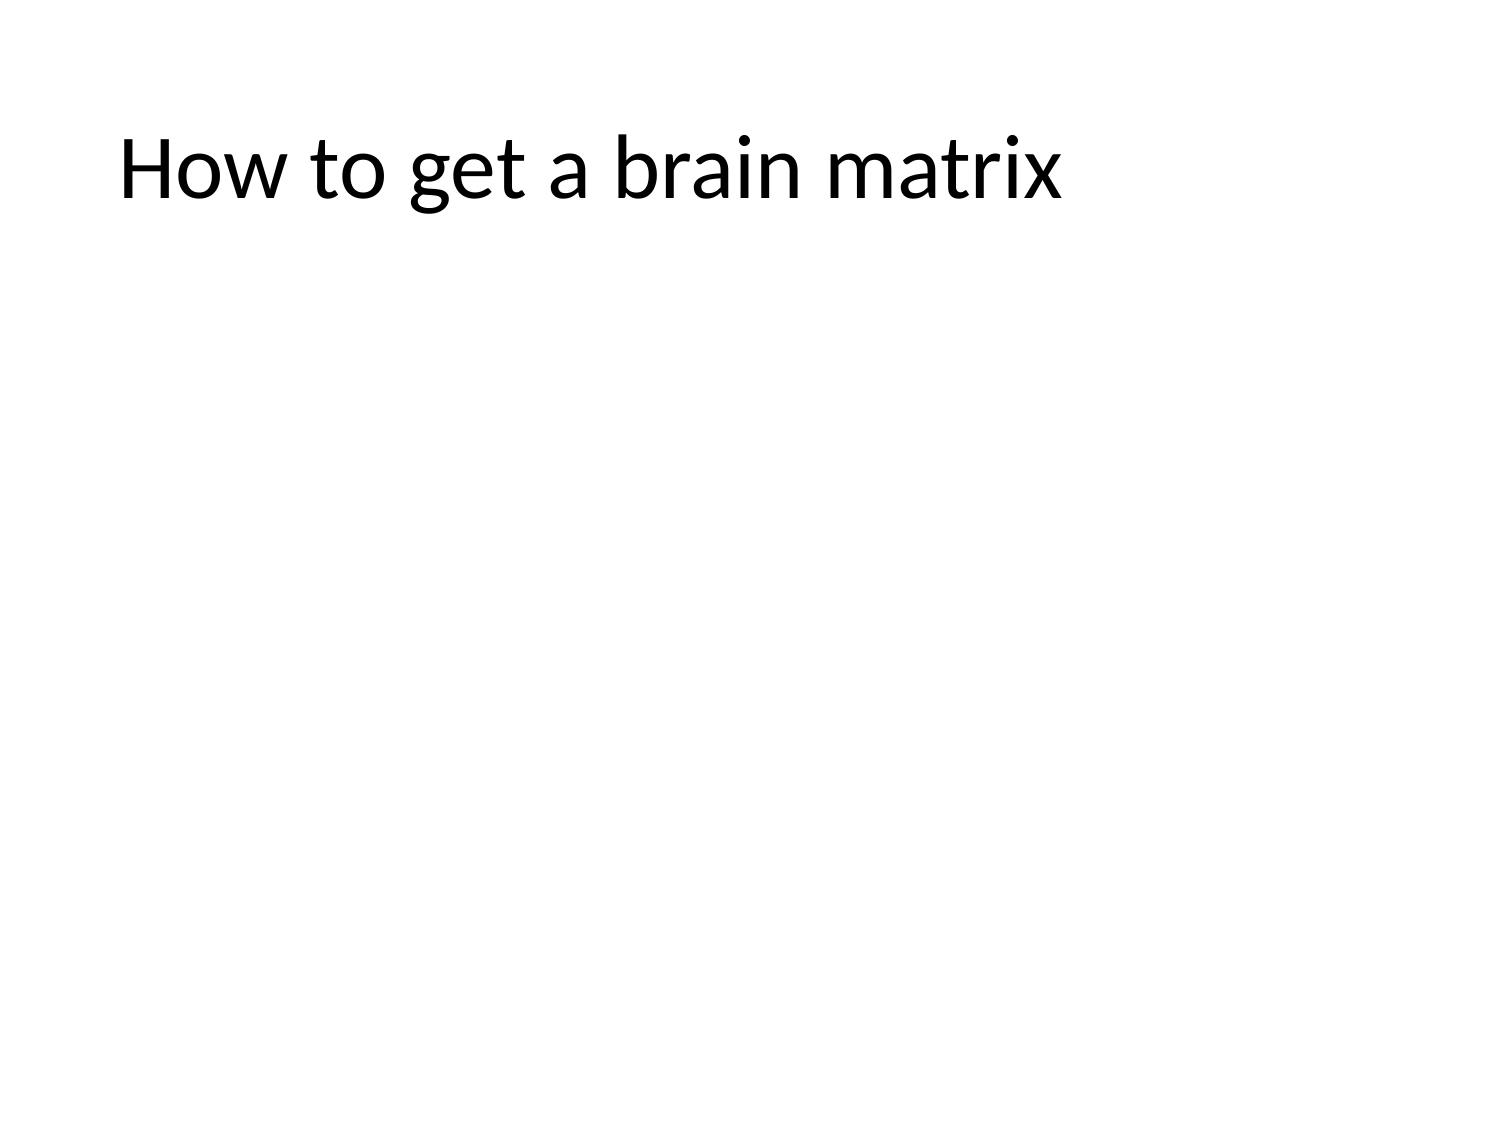

# How to get a brain matrix